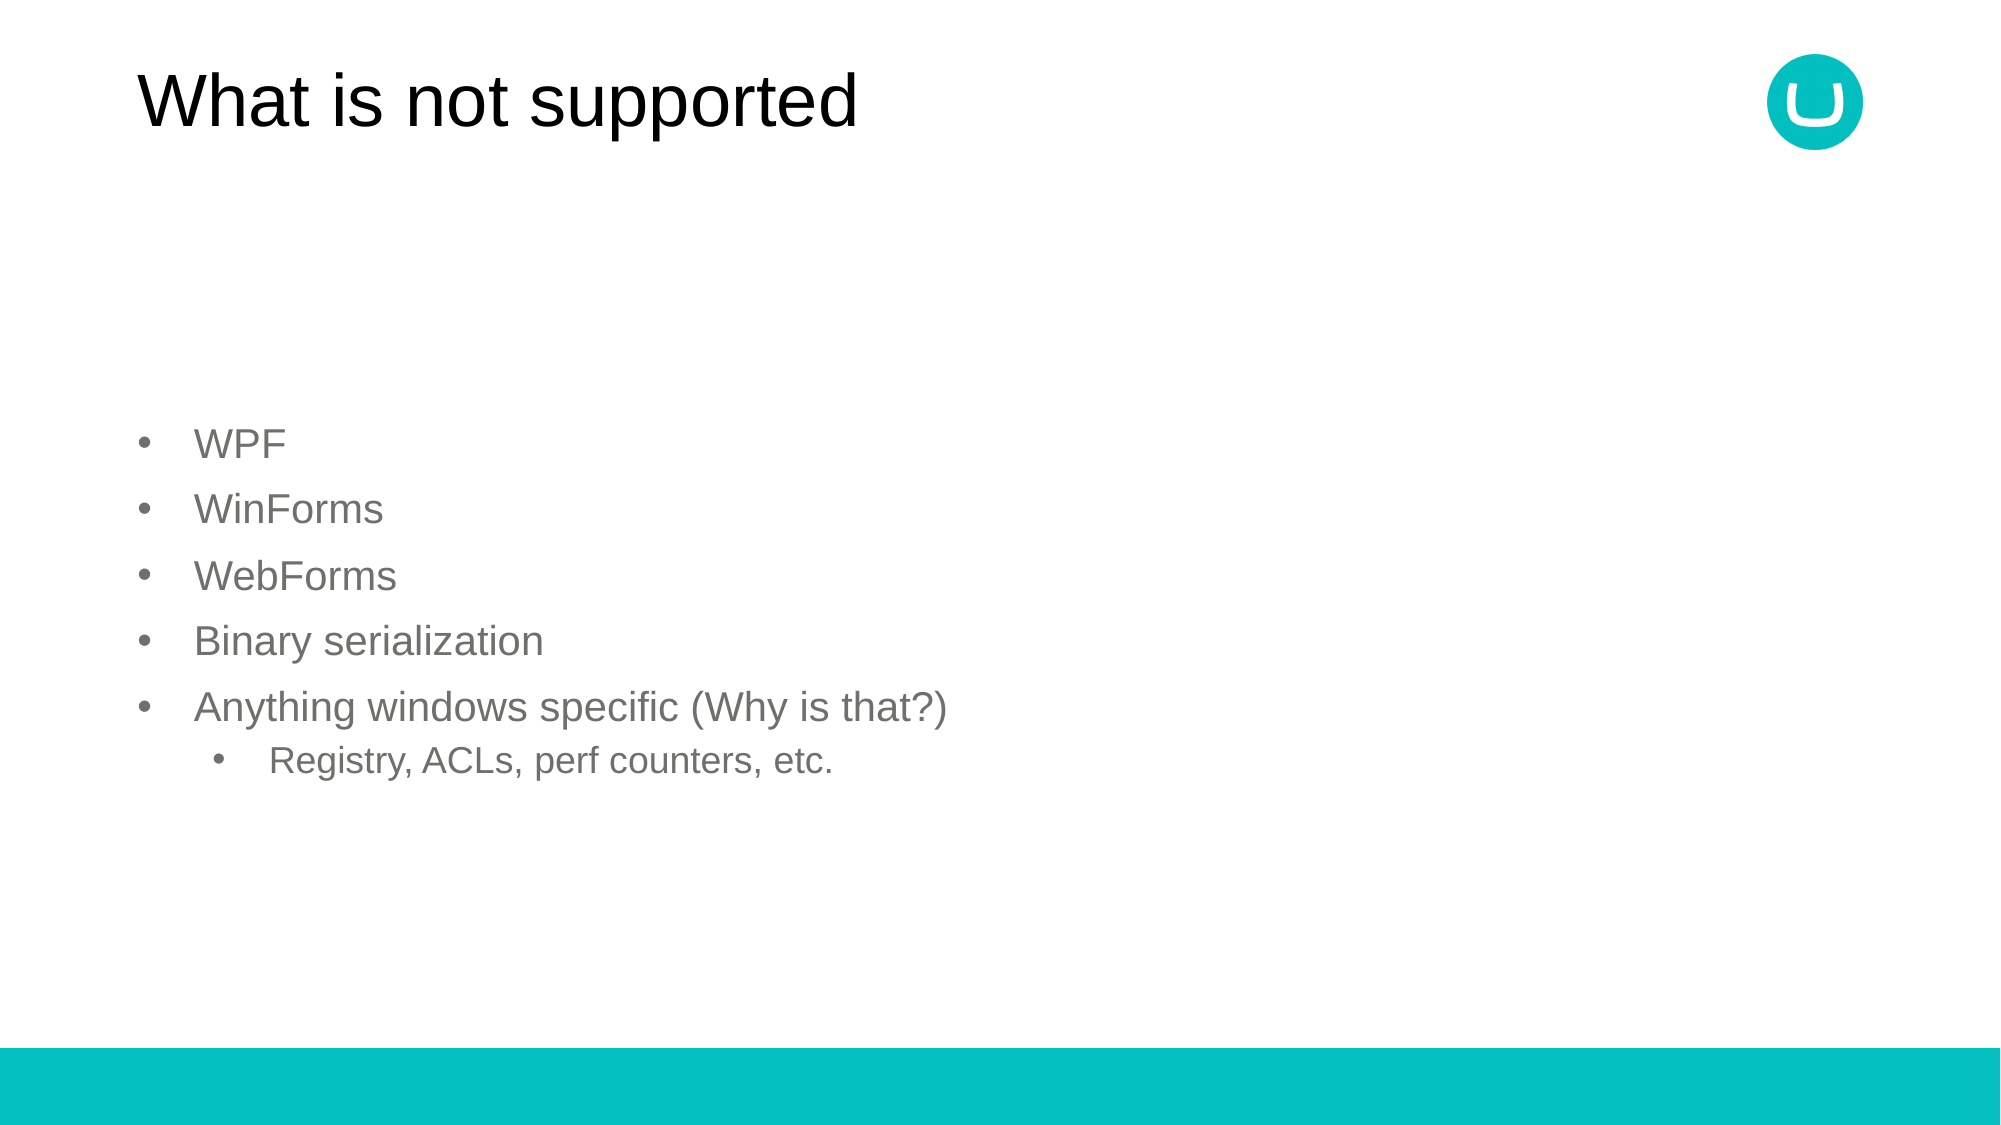

# What is not supported
WPF
WinForms
WebForms
Binary serialization
Anything windows specific (Why is that?)
Registry, ACLs, perf counters, etc.